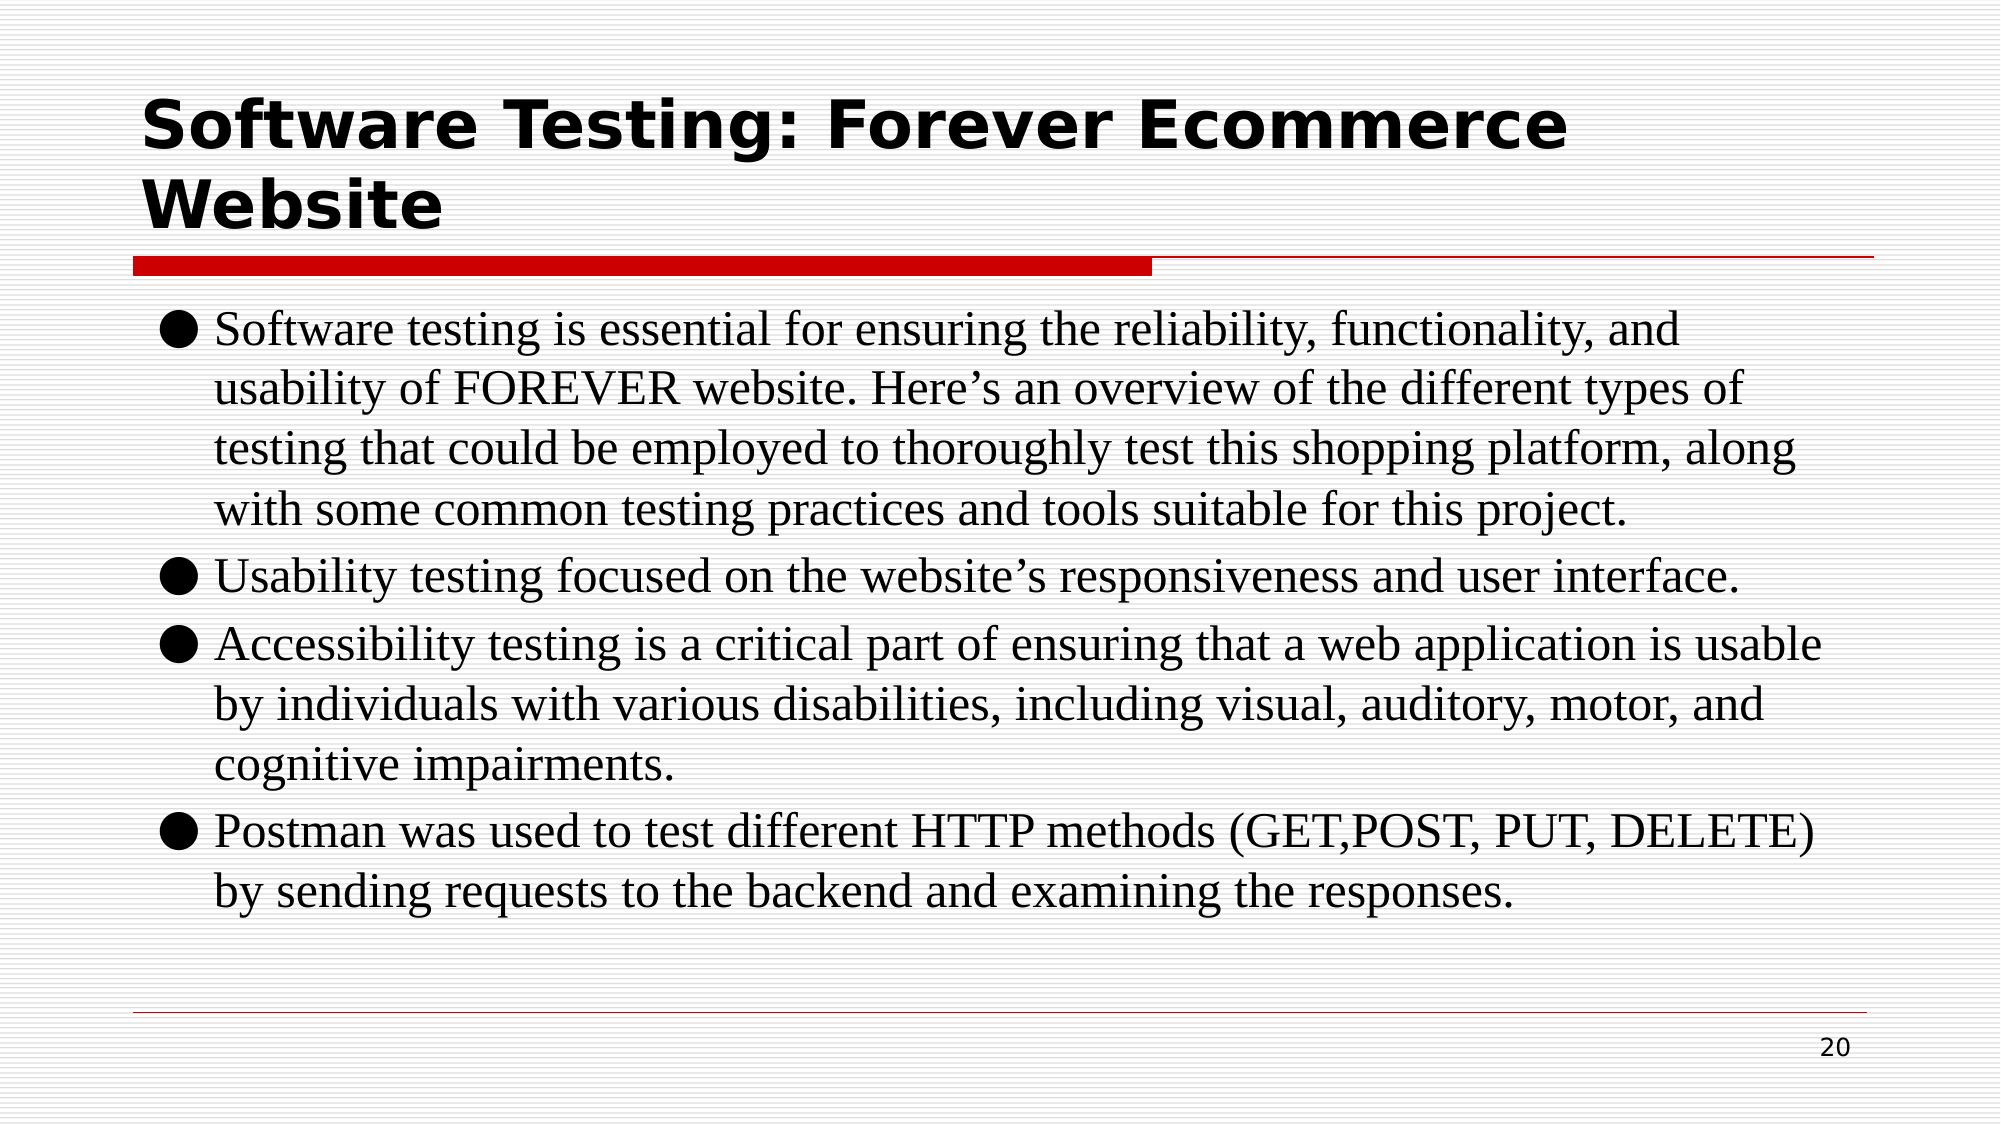

# Software Testing: Forever Ecommerce Website
Software testing is essential for ensuring the reliability, functionality, and usability of FOREVER website. Here’s an overview of the different types of testing that could be employed to thoroughly test this shopping platform, along with some common testing practices and tools suitable for this project.
Usability testing focused on the website’s responsiveness and user interface.
Accessibility testing is a critical part of ensuring that a web application is usable by individuals with various disabilities, including visual, auditory, motor, and cognitive impairments.
Postman was used to test different HTTP methods (GET,POST, PUT, DELETE) by sending requests to the backend and examining the responses.
20